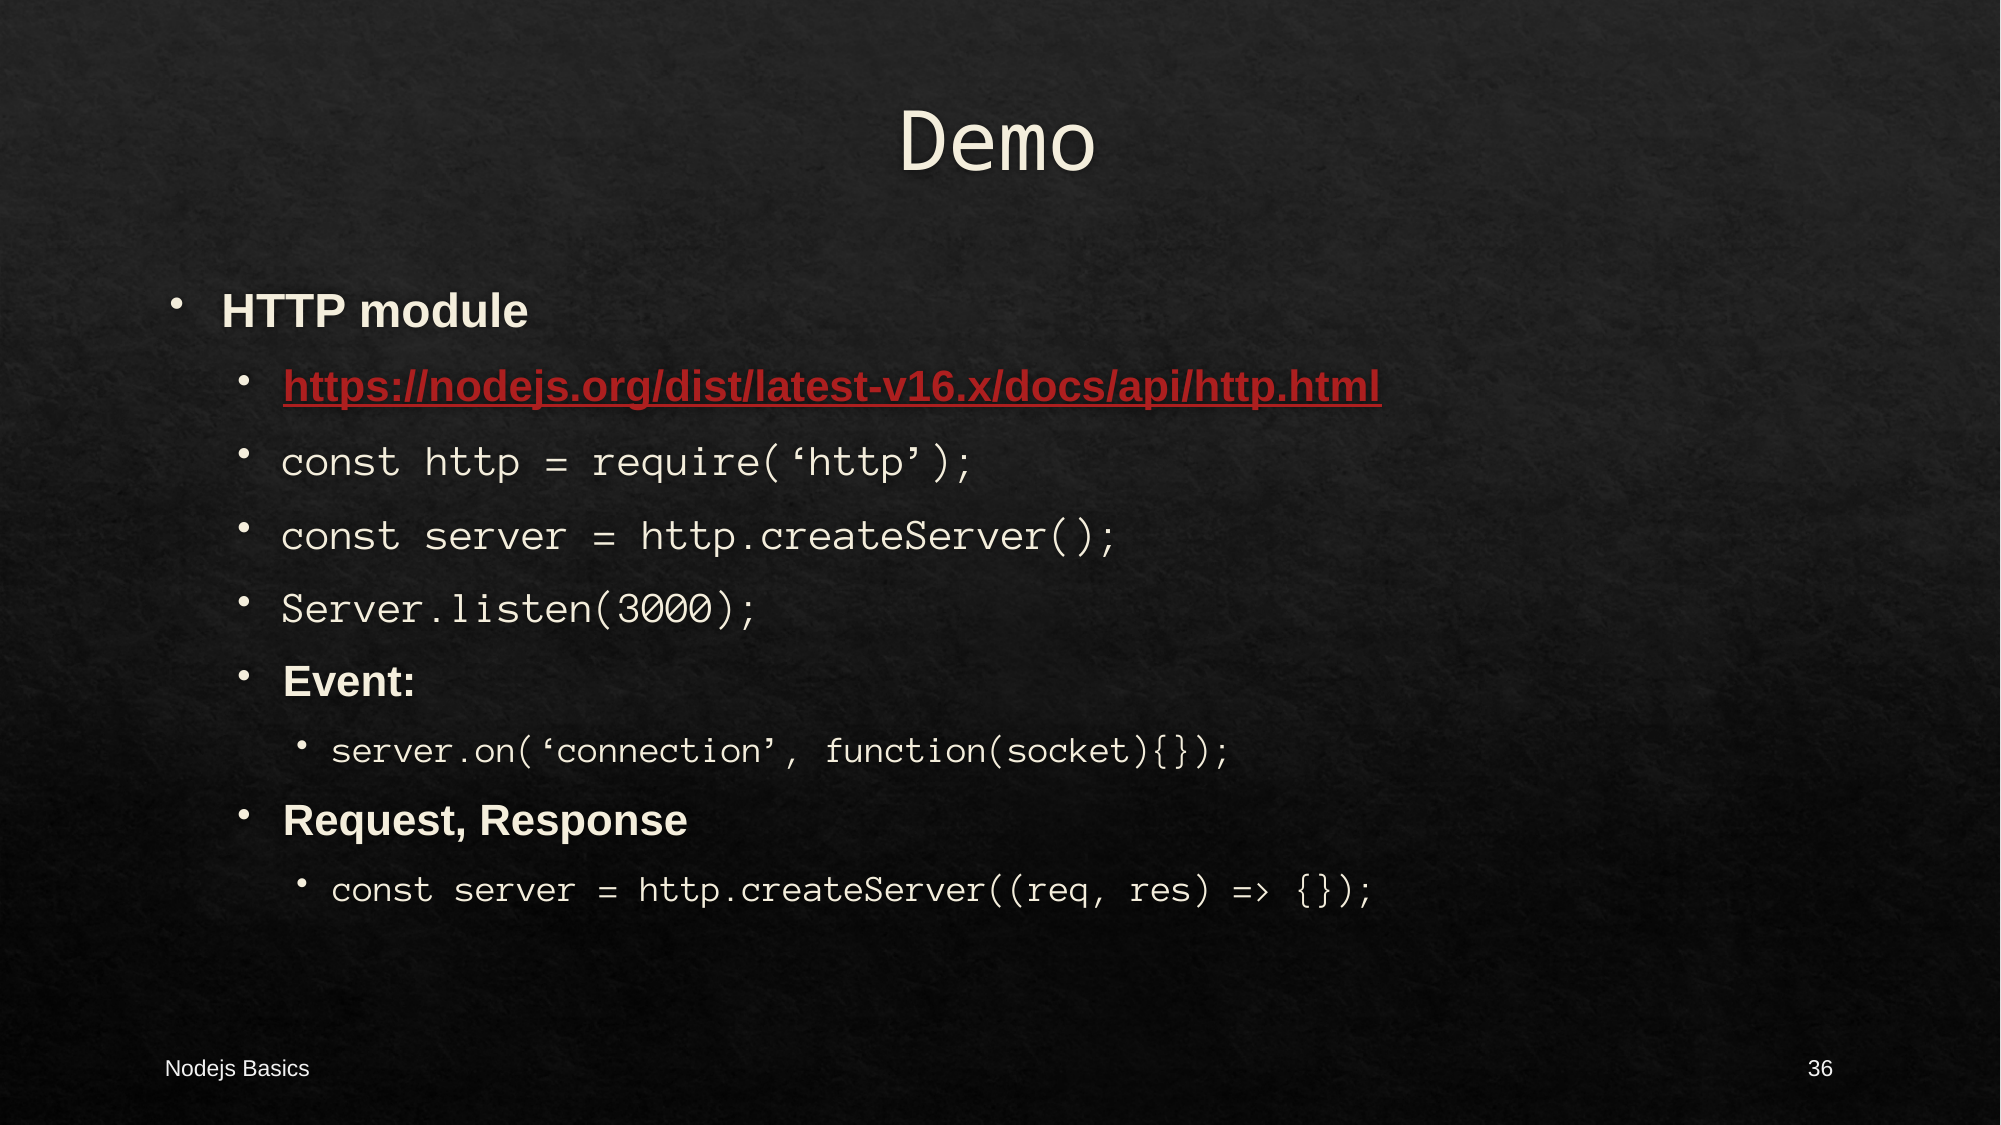

# Demo
HTTP module
https://nodejs.org/dist/latest-v16.x/docs/api/http.html
const http = require(‘http’);
const server = http.createServer();
Server.listen(3000);
Event:
server.on(‘connection’, function(socket){});
Request, Response
const server = http.createServer((req, res) => {});

Nodejs Basics
36